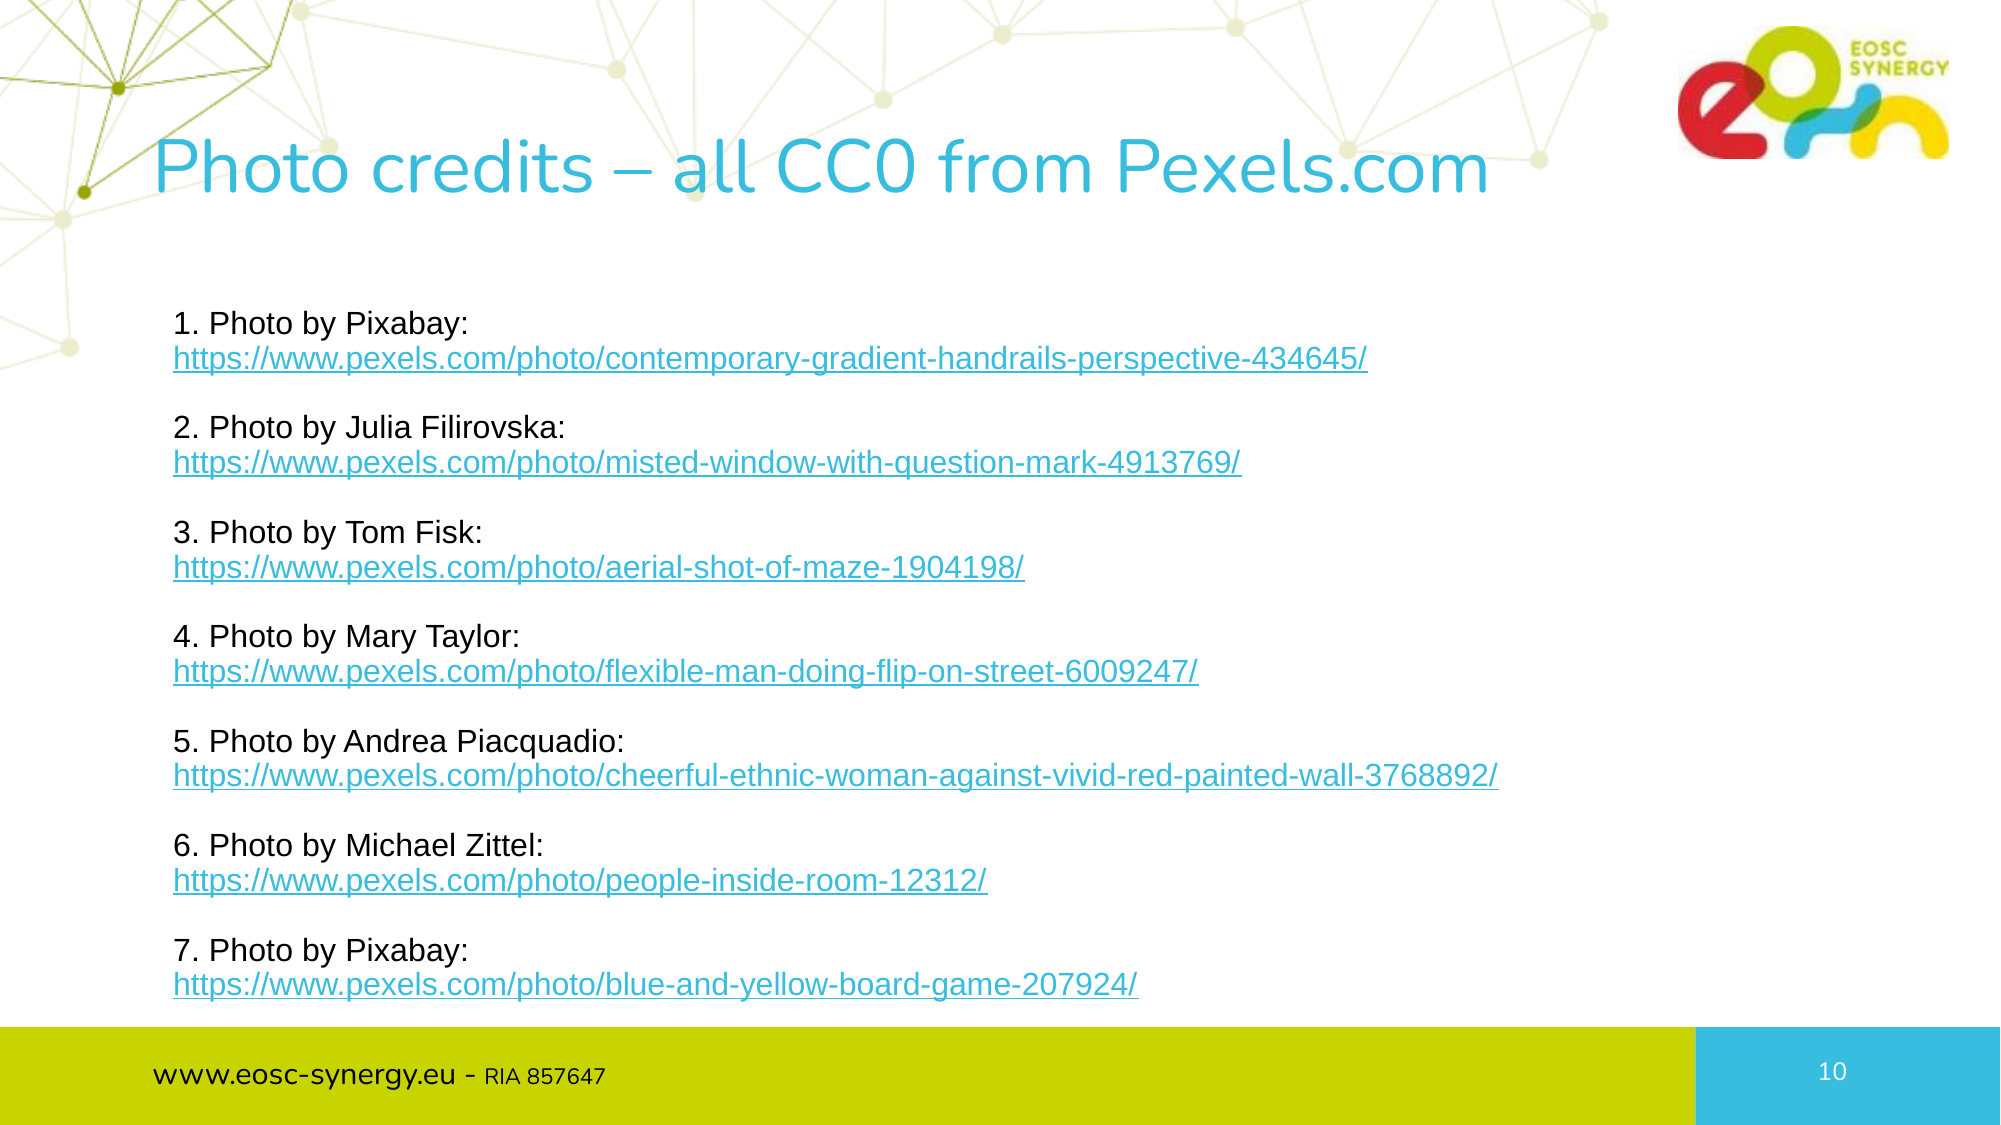

# Photo credits – all CC0 from Pexels.com
1. Photo by Pixabay:
https://www.pexels.com/photo/contemporary-gradient-handrails-perspective-434645/
2. Photo by Julia Filirovska:
https://www.pexels.com/photo/misted-window-with-question-mark-4913769/
3. Photo by Tom Fisk:
https://www.pexels.com/photo/aerial-shot-of-maze-1904198/
4. Photo by Mary Taylor:
https://www.pexels.com/photo/flexible-man-doing-flip-on-street-6009247/
5. Photo by Andrea Piacquadio:
https://www.pexels.com/photo/cheerful-ethnic-woman-against-vivid-red-painted-wall-3768892/
6. Photo by Michael Zittel:
https://www.pexels.com/photo/people-inside-room-12312/
7. Photo by Pixabay:
https://www.pexels.com/photo/blue-and-yellow-board-game-207924/
10